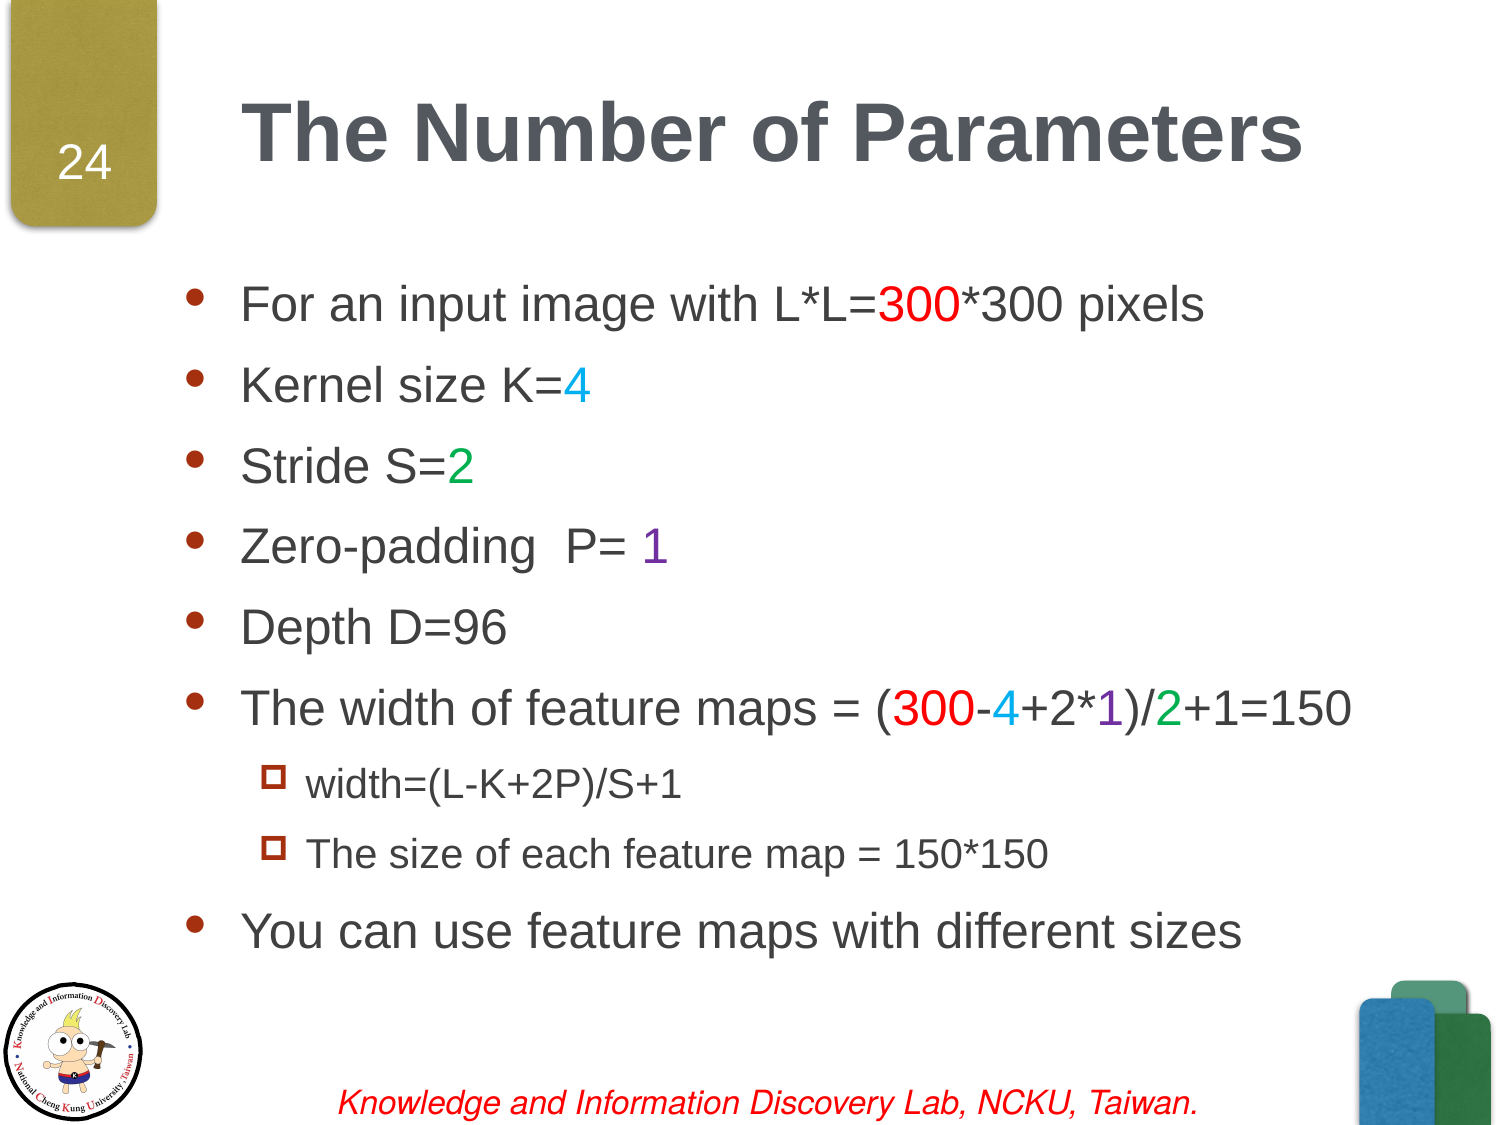

# The Number of Parameters
24
For an input image with L*L=300*300 pixels
Kernel size K=4
Stride S=2
Zero-padding  P= 1
Depth D=96
The width of feature maps = (300-4+2*1)/2+1=150
width=(L-K+2P)/S+1
The size of each feature map = 150*150
You can use feature maps with different sizes